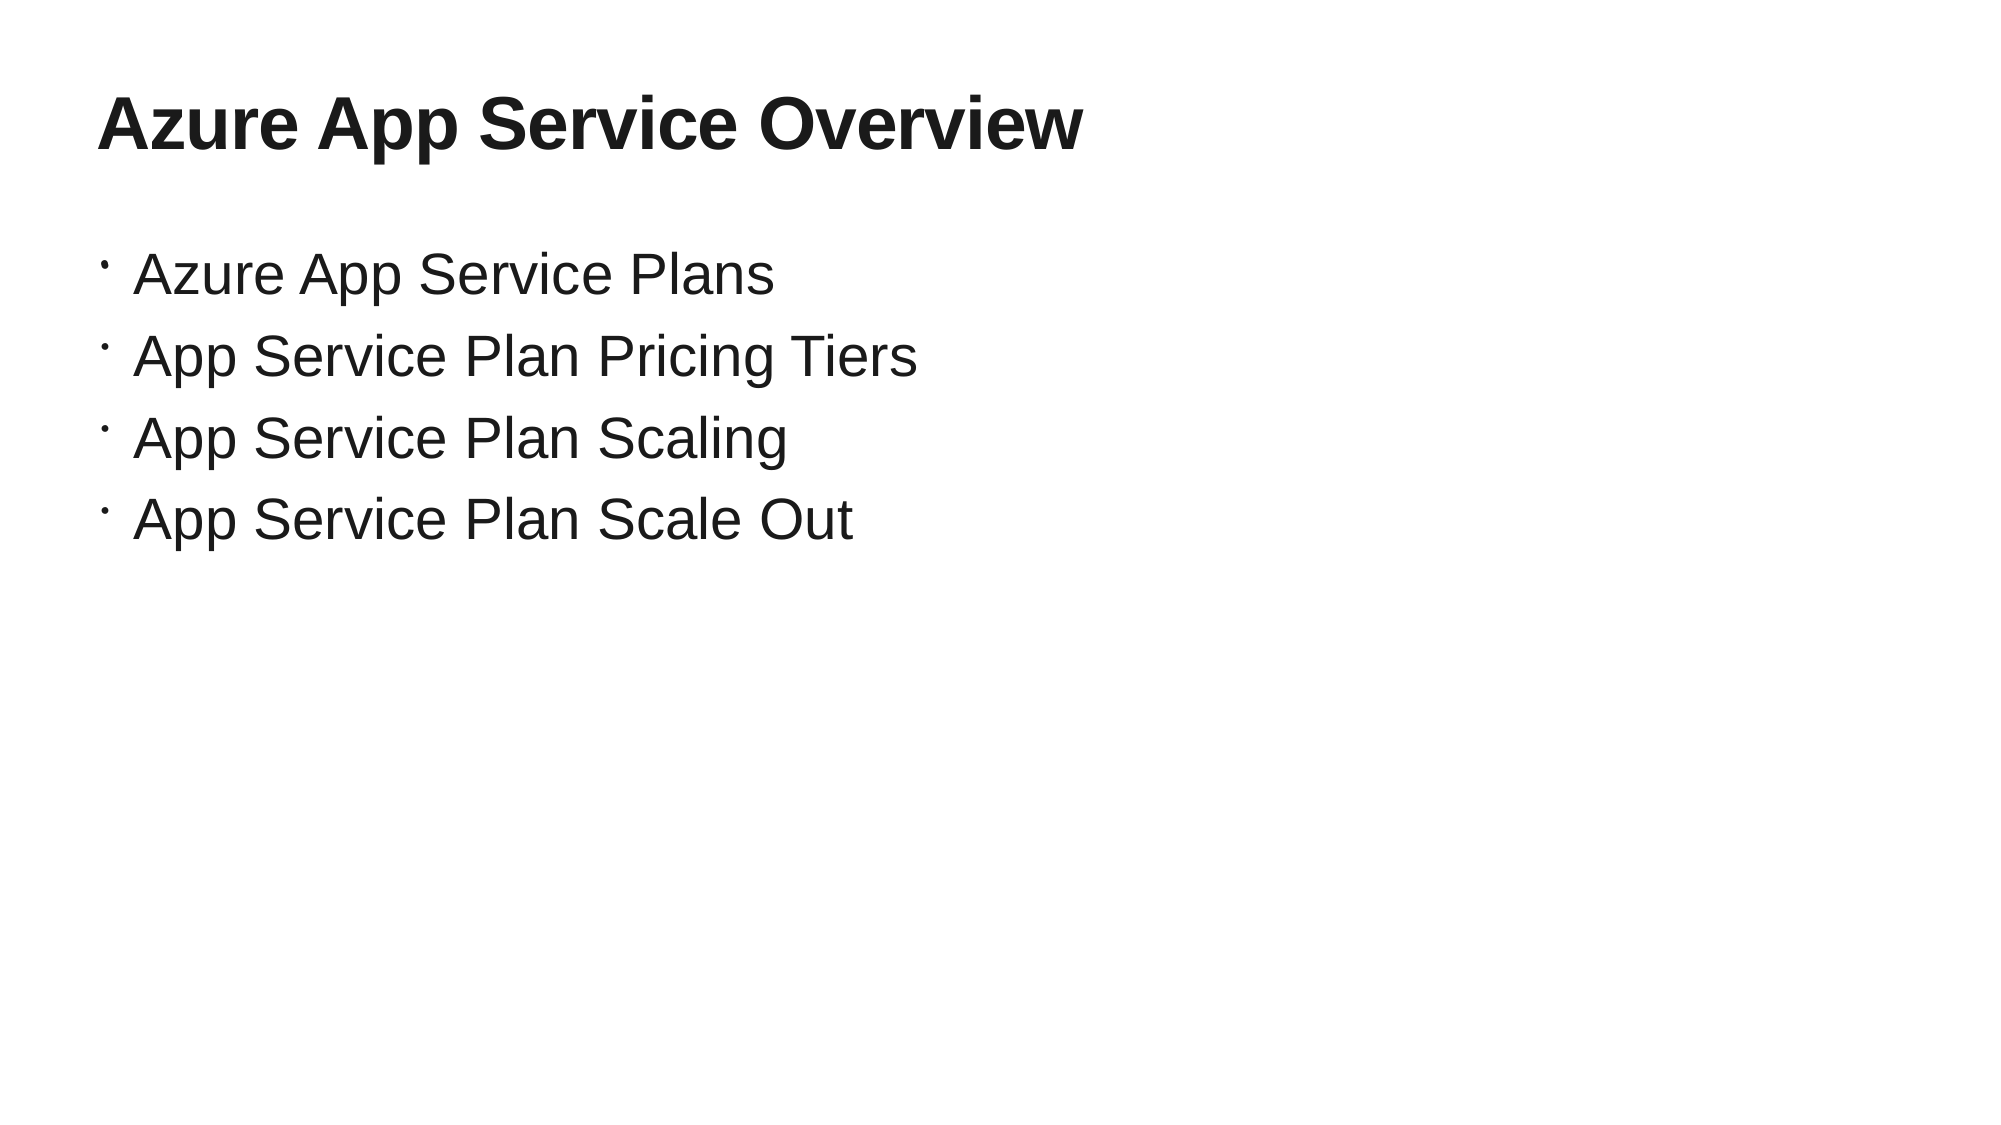

# Azure App Service Overview

Azure App Service Plans
App Service Plan Pricing Tiers
App Service Plan Scaling
App Service Plan Scale Out